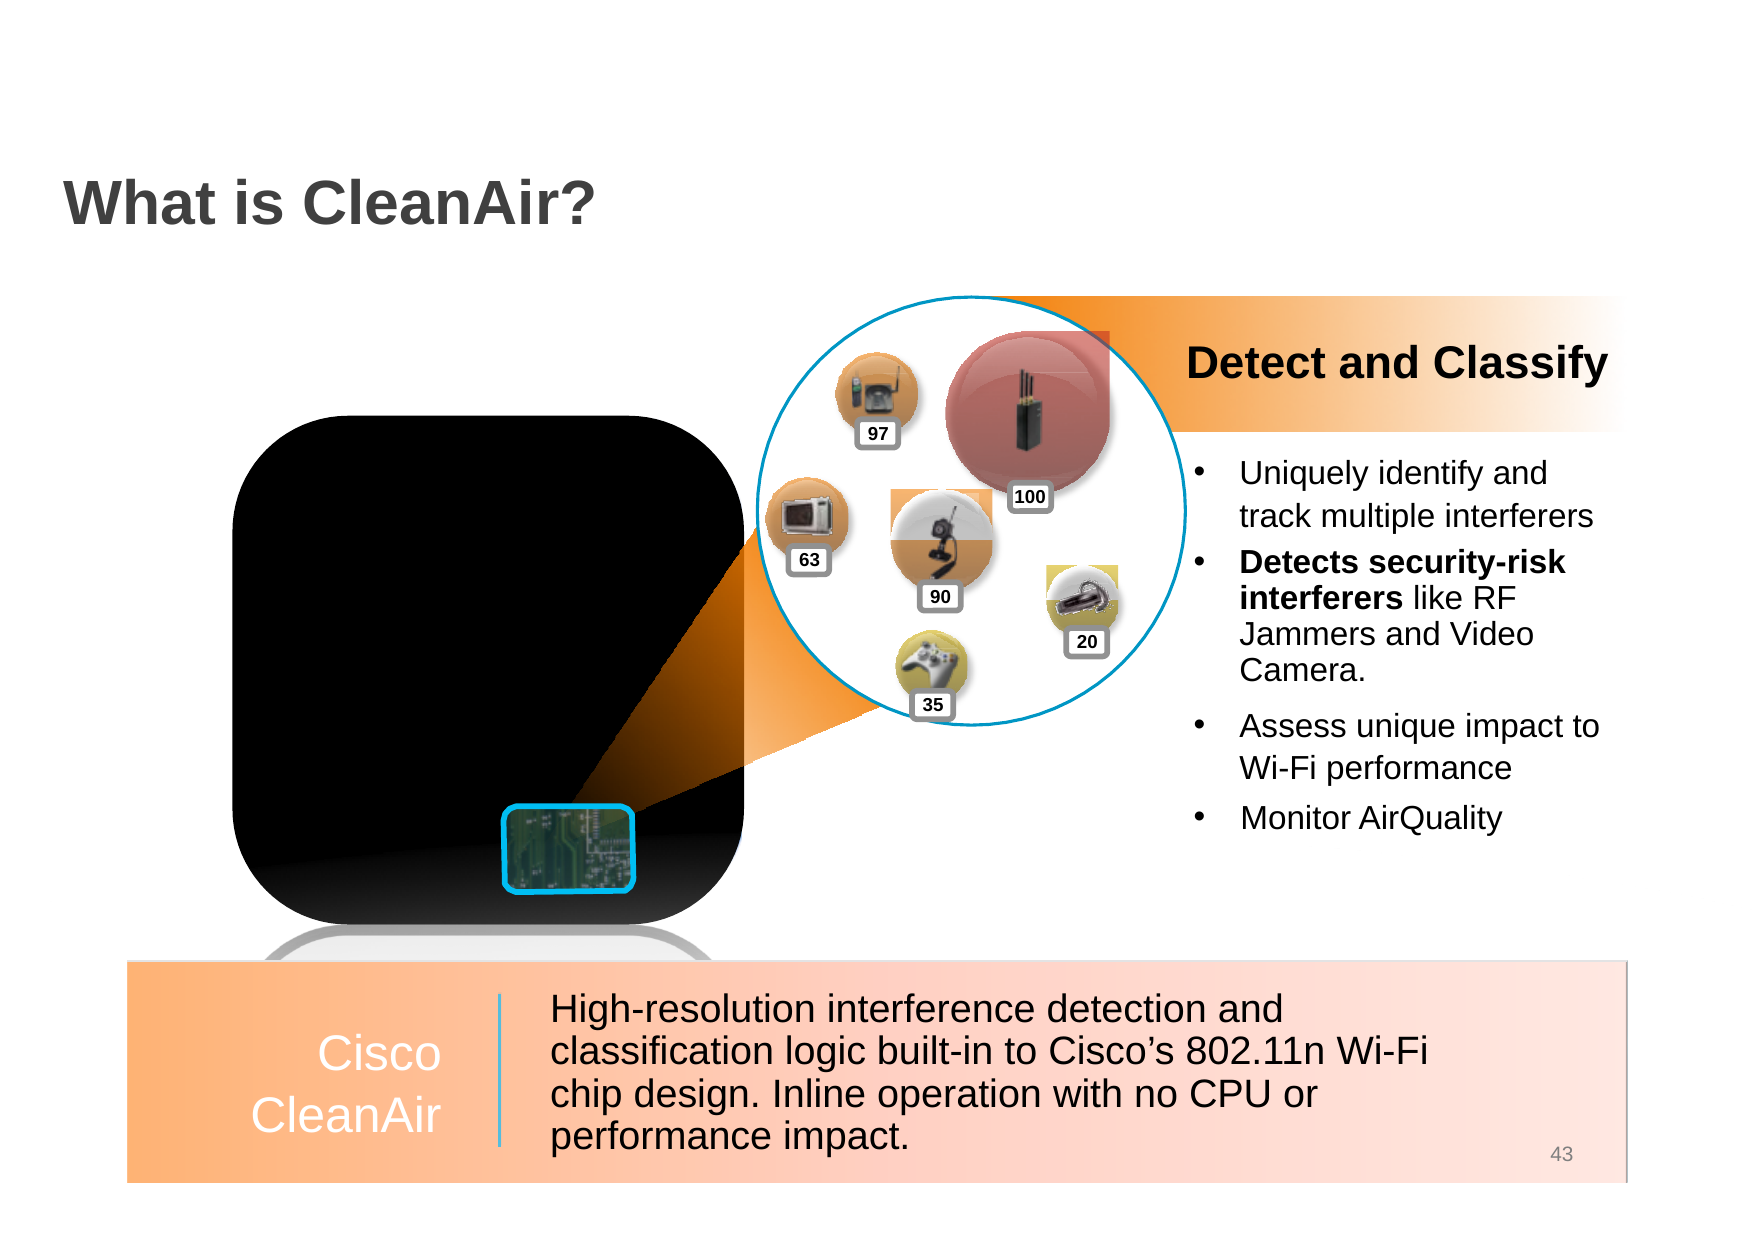

# What is CleanAir?

Detect and Classify

97
Uniquely identify and track multiple interferers
Detects security-risk interferers like RF Jammers and Video Camera.
Assess unique impact to Wi-Fi performance
Monitor AirQuality

100

63

90

20

35

High-resolution interference detection and classification logic built-in to Cisco’s 802.11n Wi-Fi chip design. Inline operation with no CPU or performance impact.

Cisco CleanAir

43